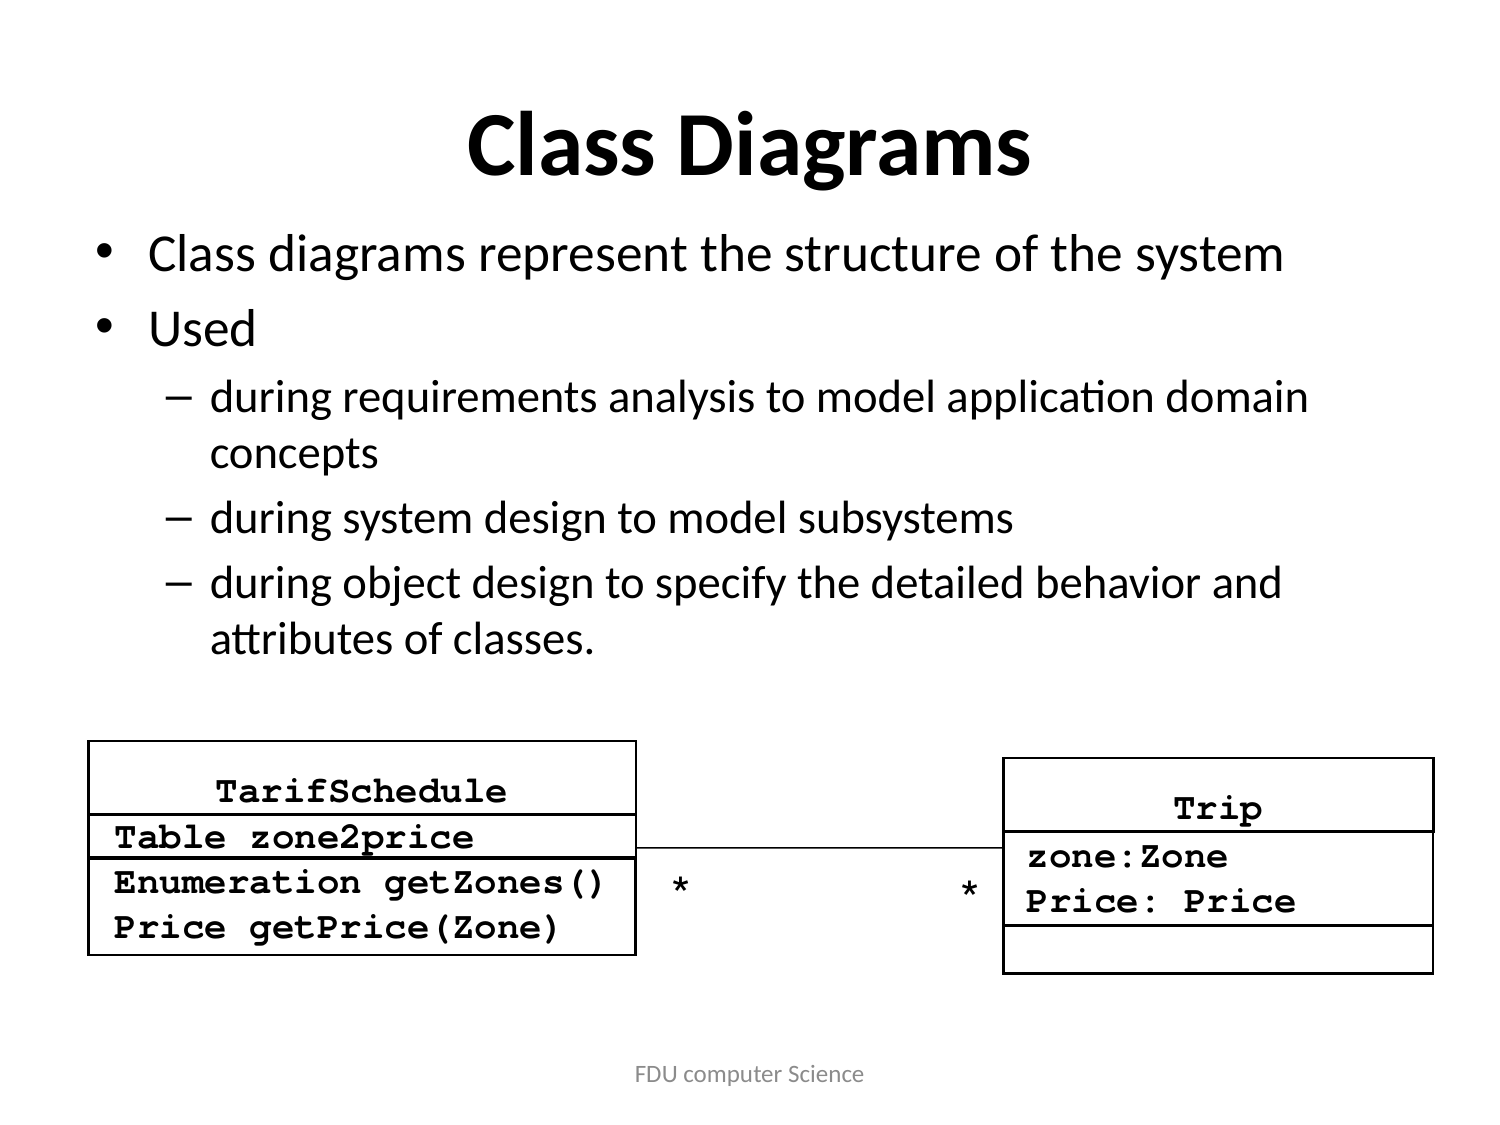

# Class Diagrams
Class diagrams represent the structure of the system
Used
during requirements analysis to model application domain concepts
during system design to model subsystems
during object design to specify the detailed behavior and attributes of classes.

TarifSchedule

Trip
Table zone2price
Enumeration getZones()
Price getPrice(Zone)

zone:Zone
Price: Price

*

*

FDU computer Science